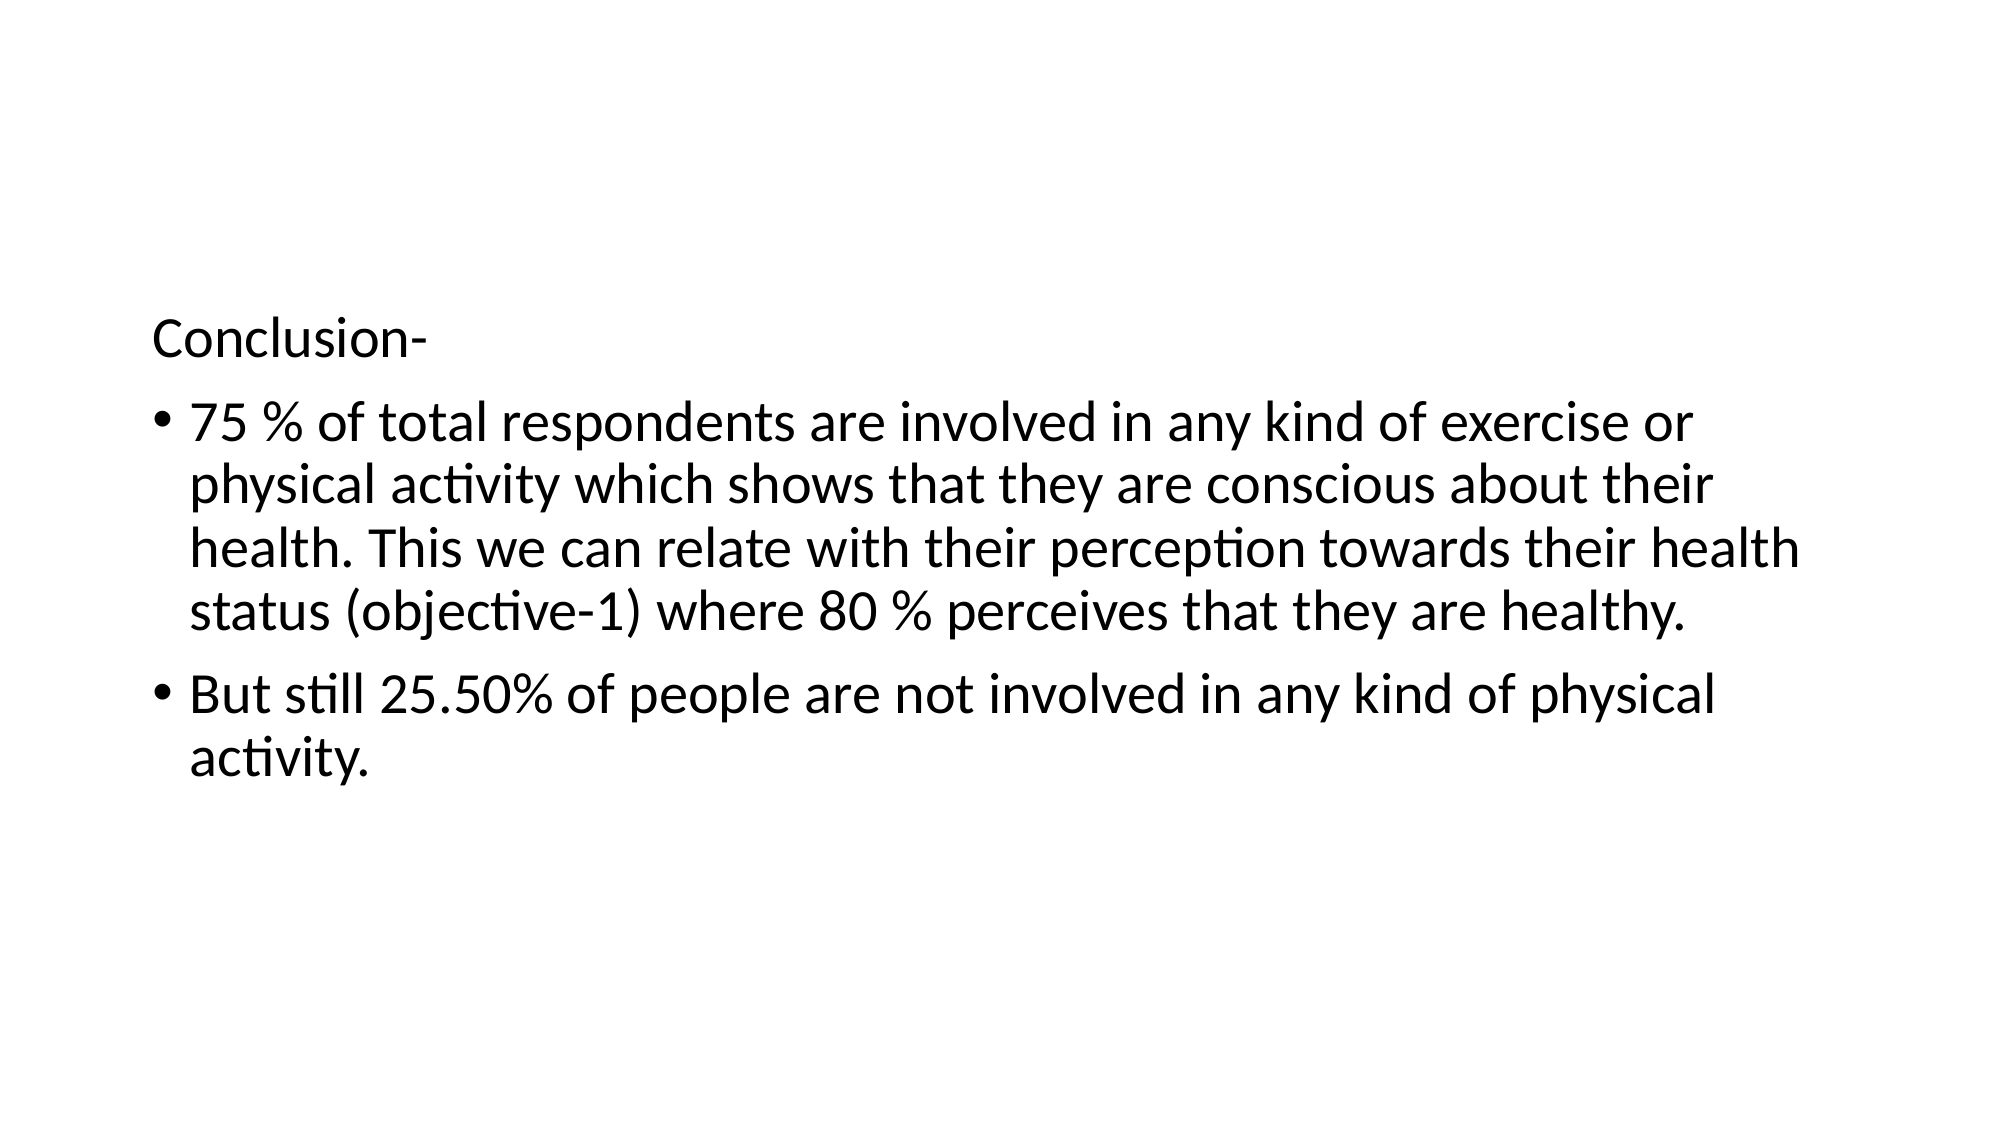

#
Conclusion-
75 % of total respondents are involved in any kind of exercise or physical activity which shows that they are conscious about their health. This we can relate with their perception towards their health status (objective-1) where 80 % perceives that they are healthy.
But still 25.50% of people are not involved in any kind of physical activity.